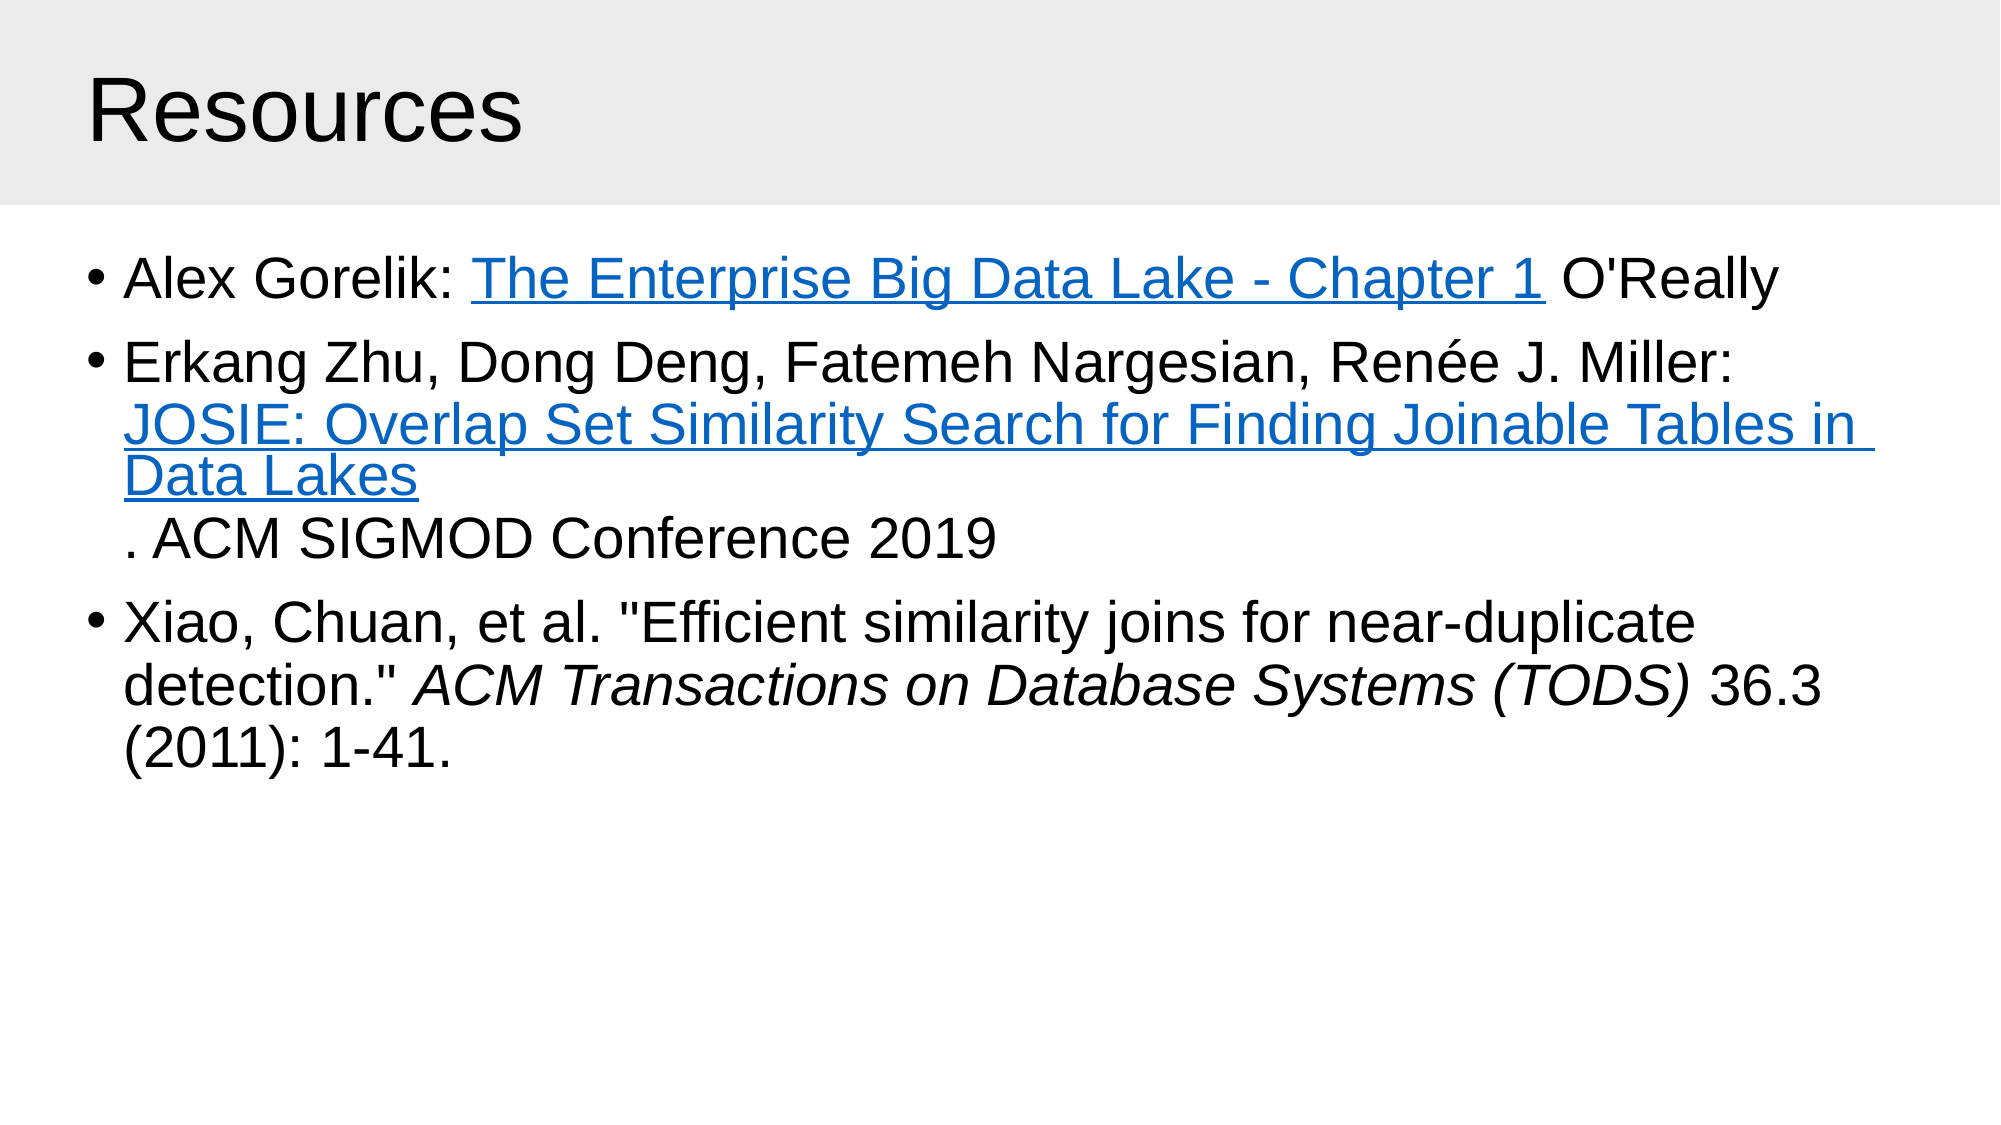

# Resources
Alex Gorelik: The Enterprise Big Data Lake - Chapter 1 O'Really
Erkang Zhu, Dong Deng, Fatemeh Nargesian, Renée J. Miller: JOSIE: Overlap Set Similarity Search for Finding Joinable Tables in Data Lakes. ACM SIGMOD Conference 2019
Xiao, Chuan, et al. "Efficient similarity joins for near-duplicate detection." ACM Transactions on Database Systems (TODS) 36.3 (2011): 1-41.